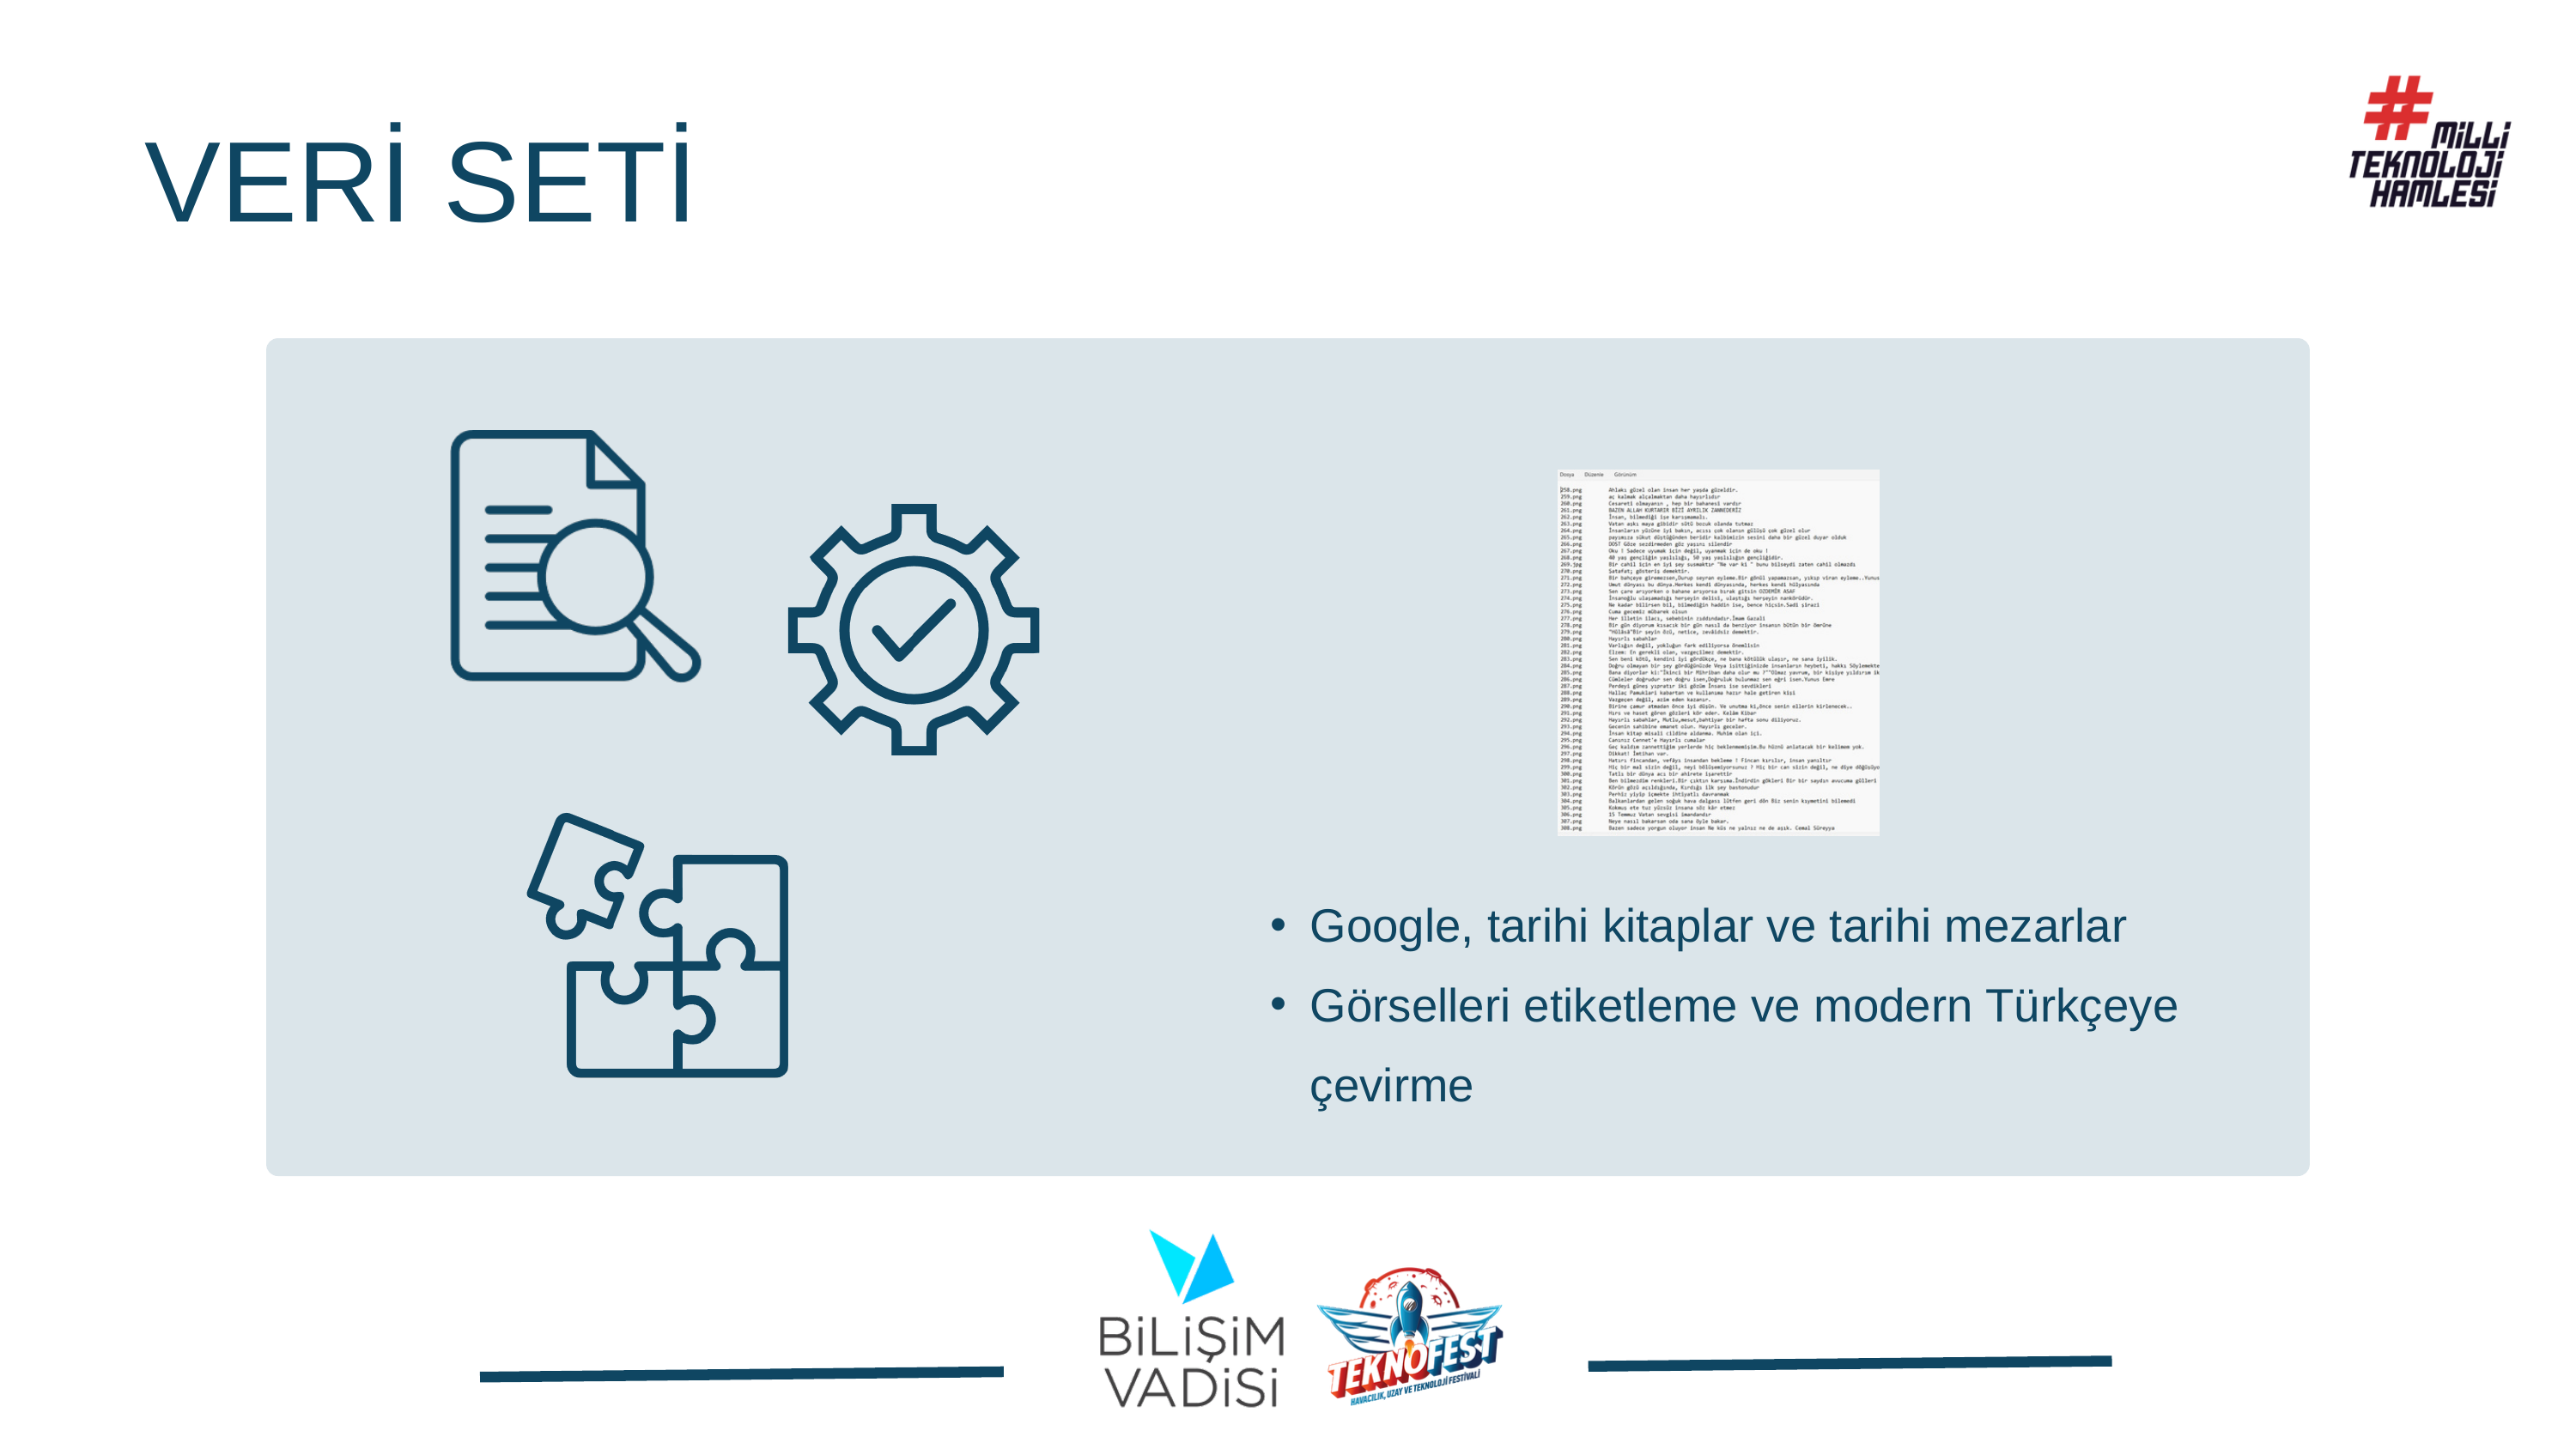

VERİ SETİ

Google, tarihi kitaplar ve tarihi mezarlar
Görselleri etiketleme ve modern Türkçeye çevirme